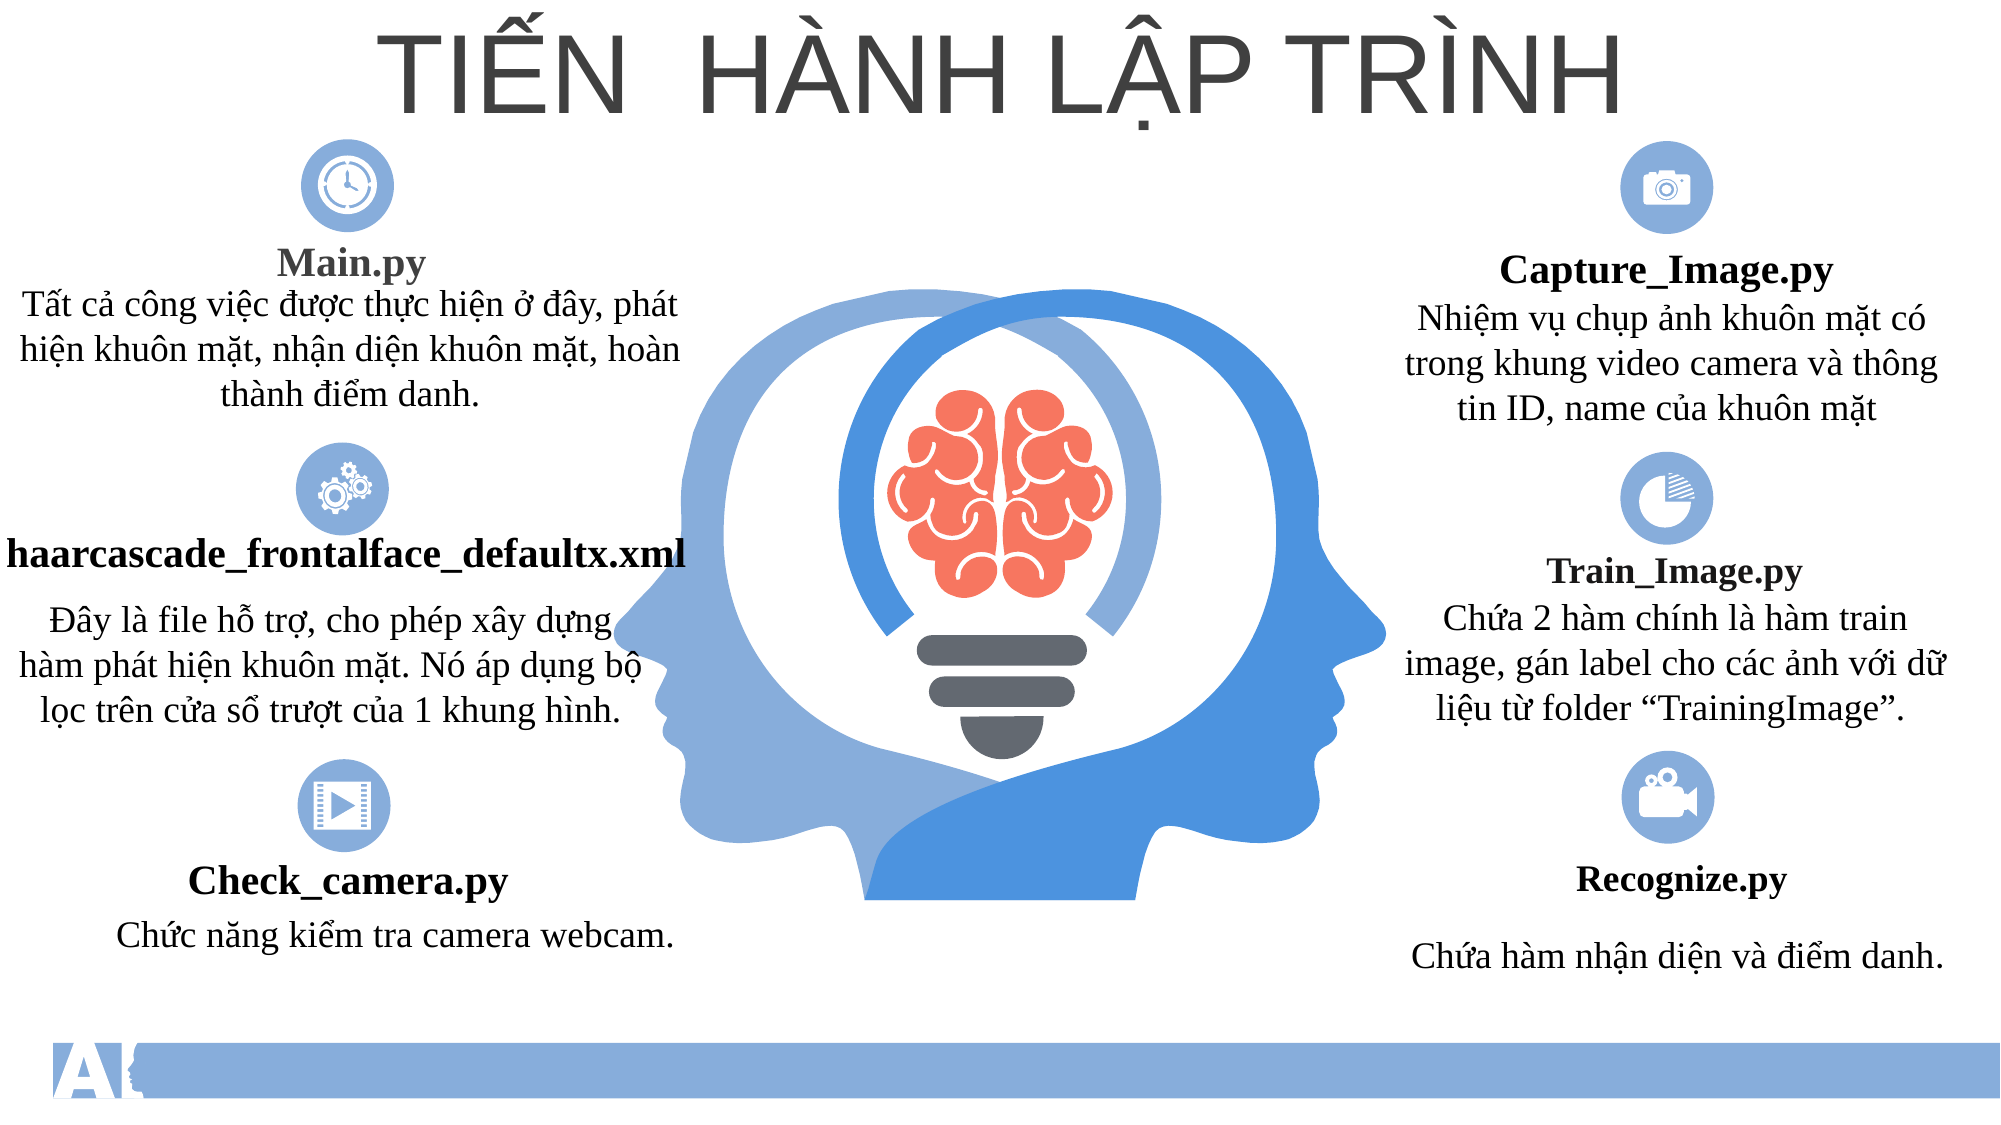

TIẾN  HÀNH LẬP TRÌNH

Main.py
Tất cả công việc được thực hiện ở đây, phát hiện khuôn mặt, nhận diện khuôn mặt, hoàn thành điểm danh.

Capture_Image.py
Nhiệm vụ chụp ảnh khuôn mặt có trong khung video camera và thông tin ID, name của khuôn mặt

haarcascade_frontalface_defaultx.xml
Đây là file hỗ trợ, cho phép xây dựng hàm phát hiện khuôn mặt. Nó áp dụng bộ lọc trên cửa sổ trượt của 1 khung hình.
Train_Image.py

Chứa 2 hàm chính là hàm train image, gán label cho các ảnh với dữ liệu từ folder “TrainingImage”.

Check_camera.py
Recognize.py
Chức năng kiểm tra camera webcam.
Chứa hàm nhận diện và điểm danh.